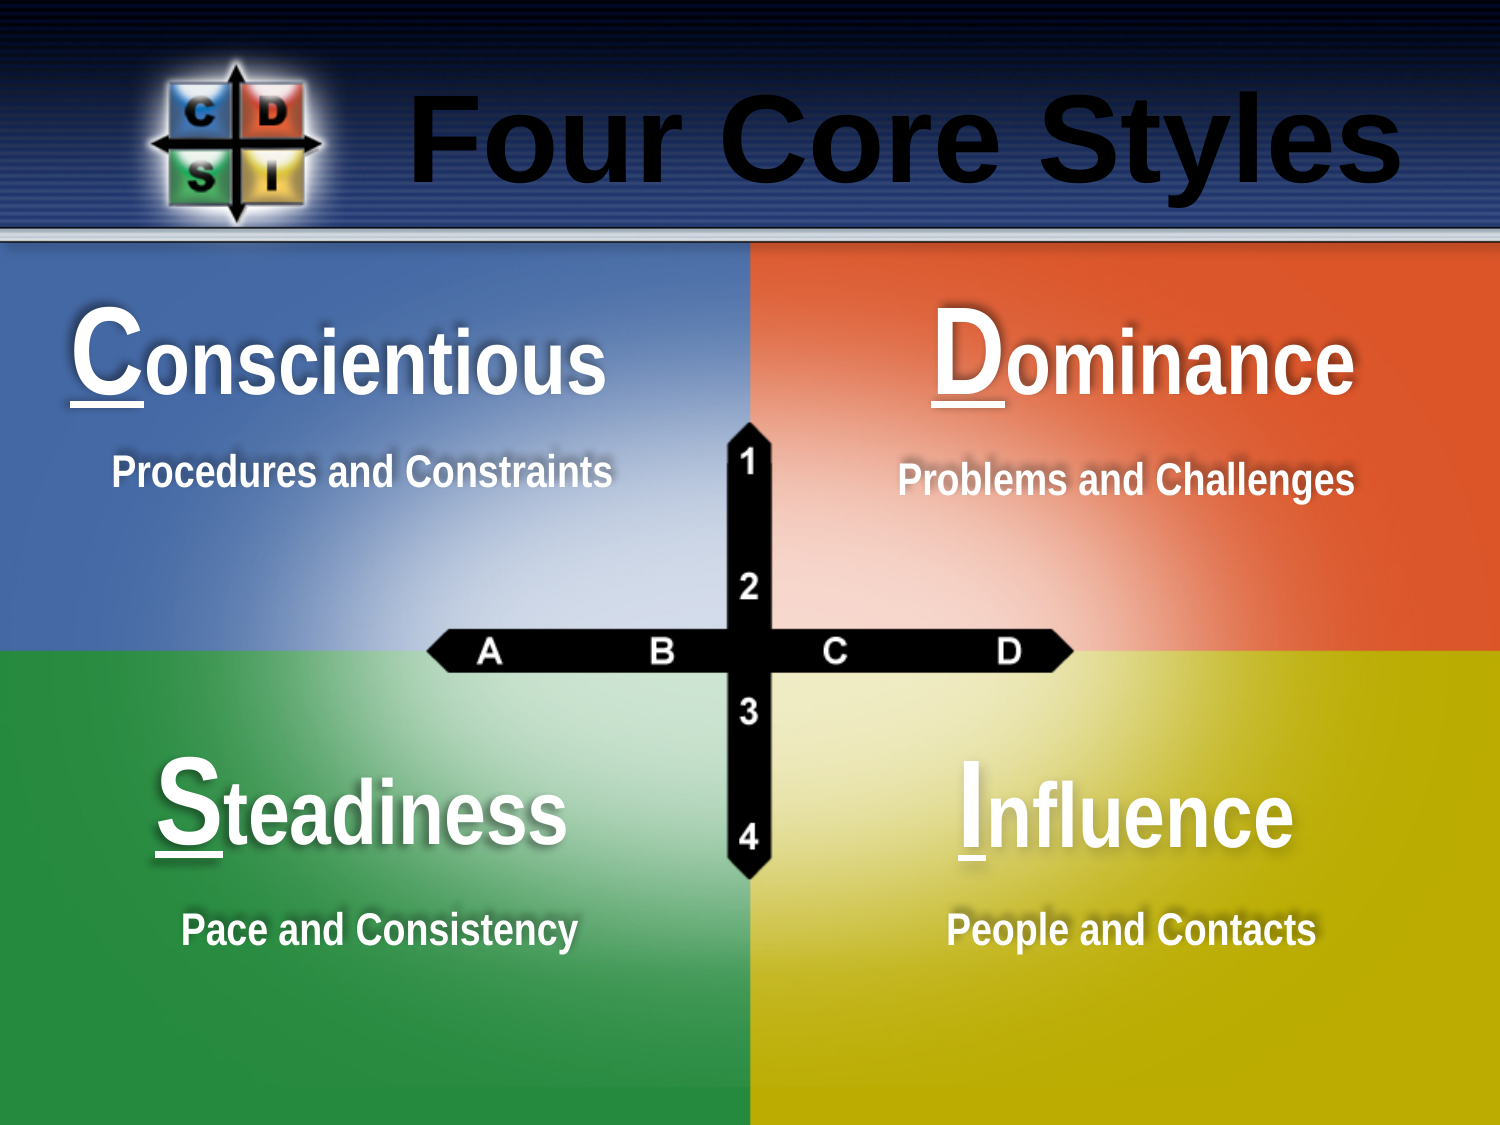

# Four Core Styles
Conscientious

Dominance
Procedures and Constraints
Problems and Challenges
Steadiness
Influence
Pace and Consistency
People and Contacts